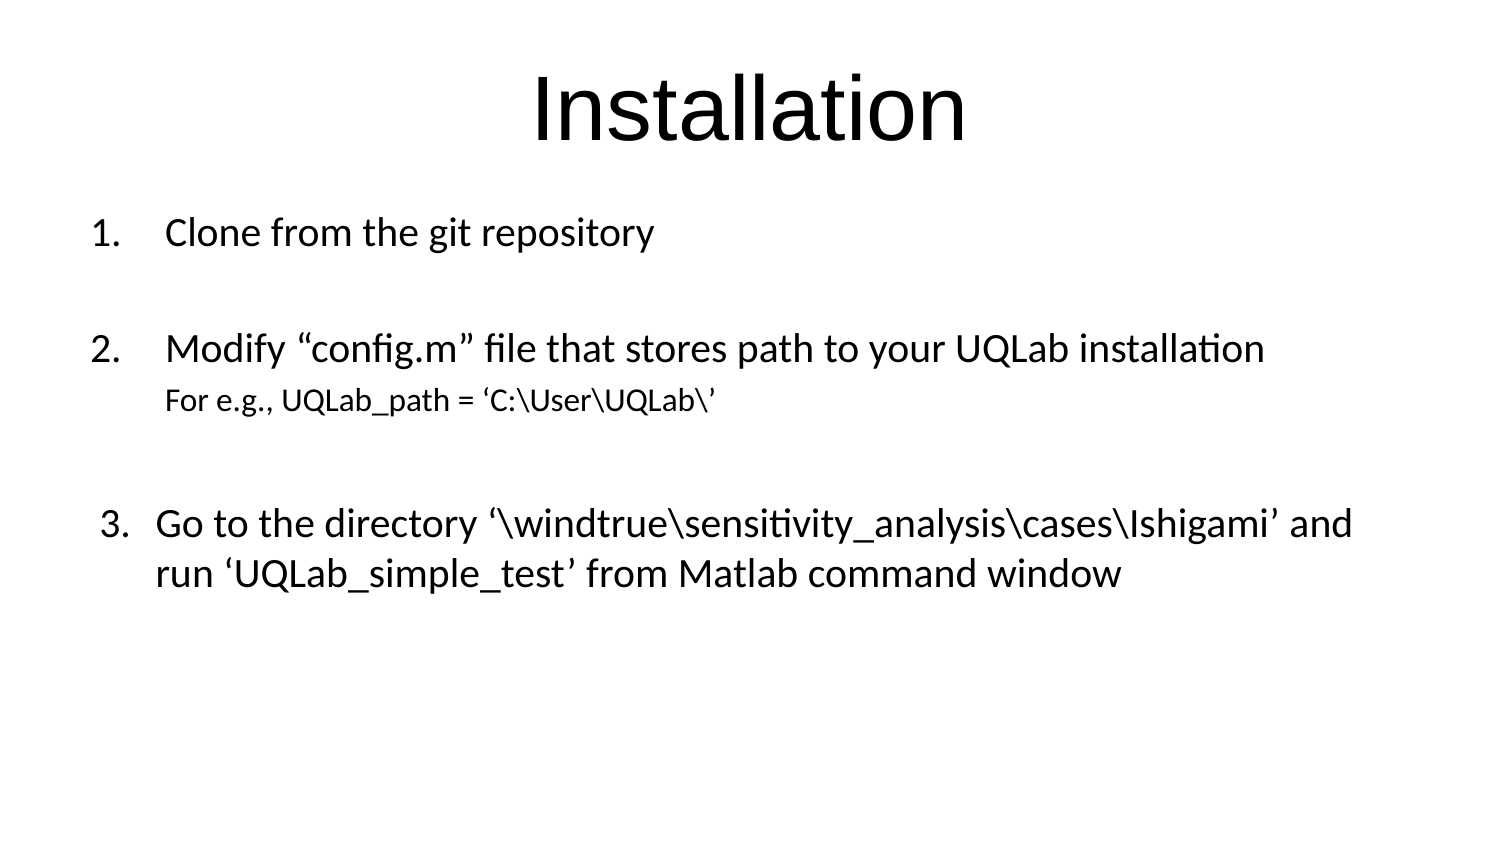

# Installation
Clone from the git repository

Modify “config.m” file that stores path to your UQLab installation
For e.g., UQLab_path = ‘C:\User\UQLab\’

Go to the directory ‘\windtrue\sensitivity_analysis\cases\Ishigami’ and run ‘UQLab_simple_test’ from Matlab command window